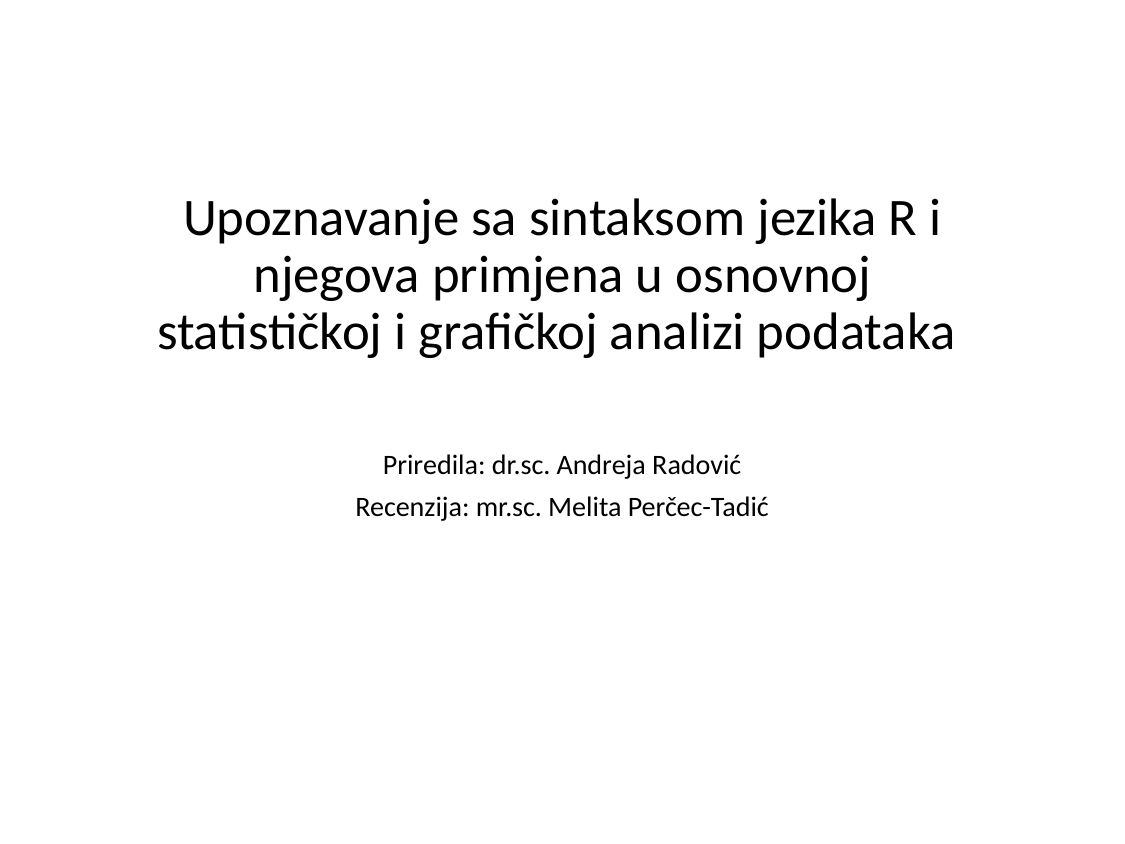

# Upoznavanje sa sintaksom jezika R i njegova primjena u osnovnoj statističkoj i grafičkoj analizi podataka
Priredila: dr.sc. Andreja Radović
Recenzija: mr.sc. Melita Perčec-Tadić